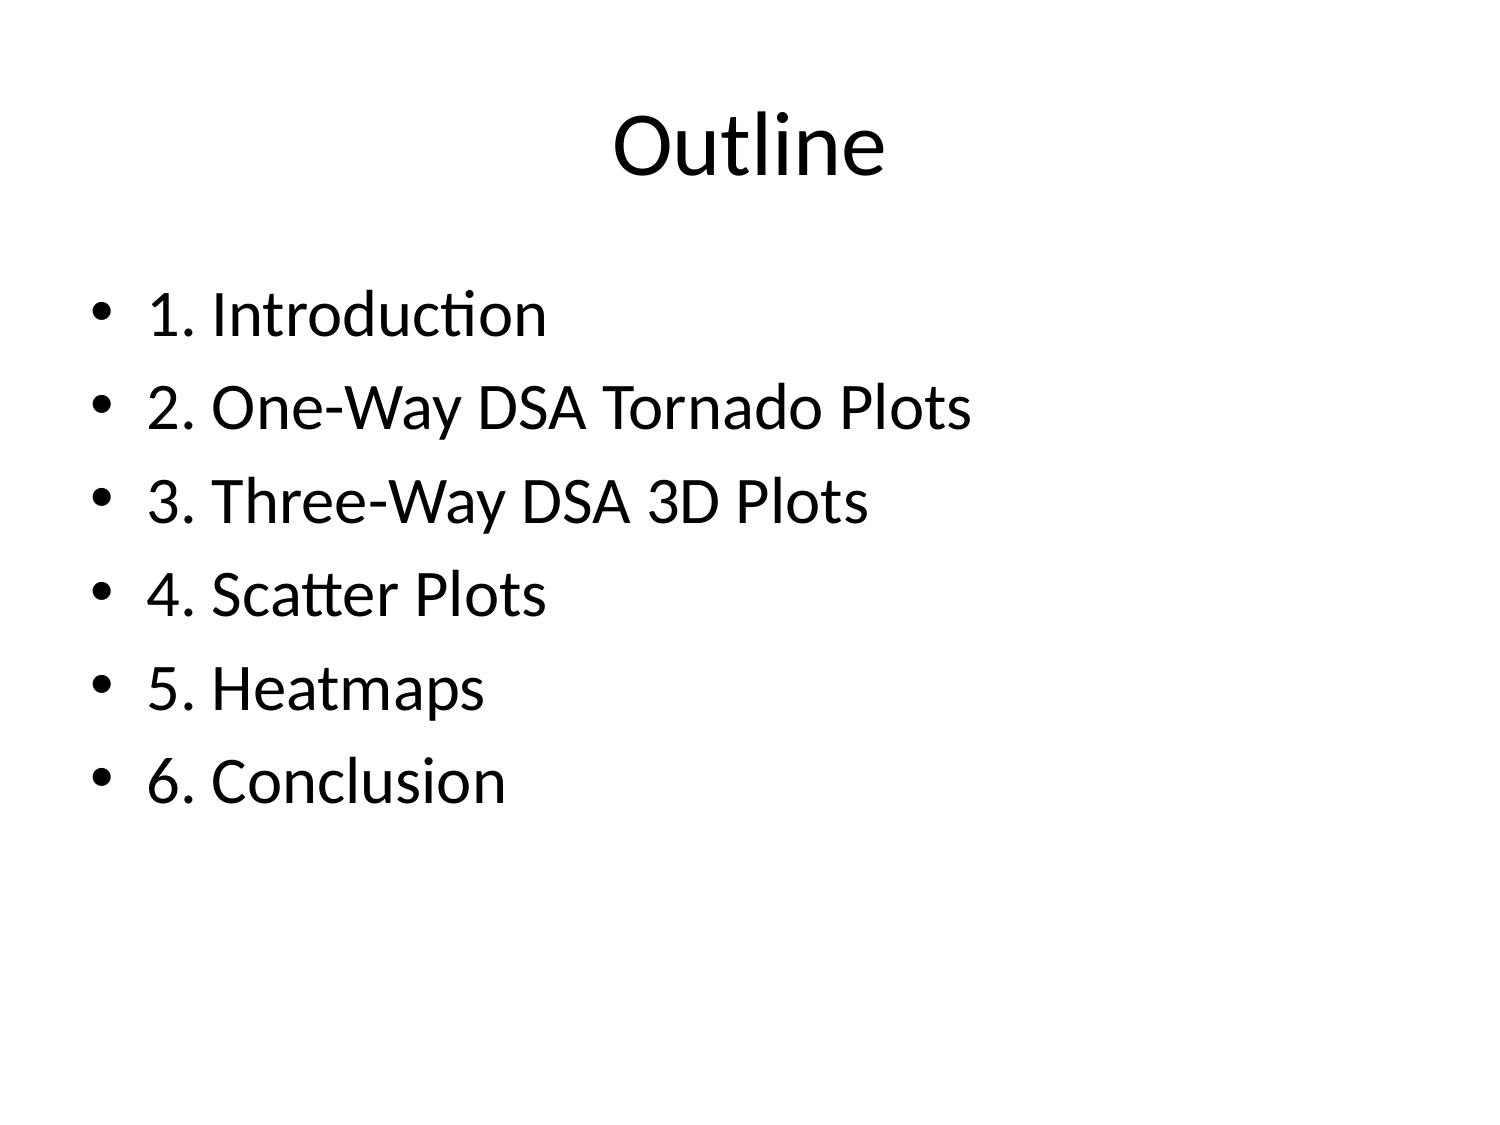

# Outline
1. Introduction
2. One-Way DSA Tornado Plots
3. Three-Way DSA 3D Plots
4. Scatter Plots
5. Heatmaps
6. Conclusion